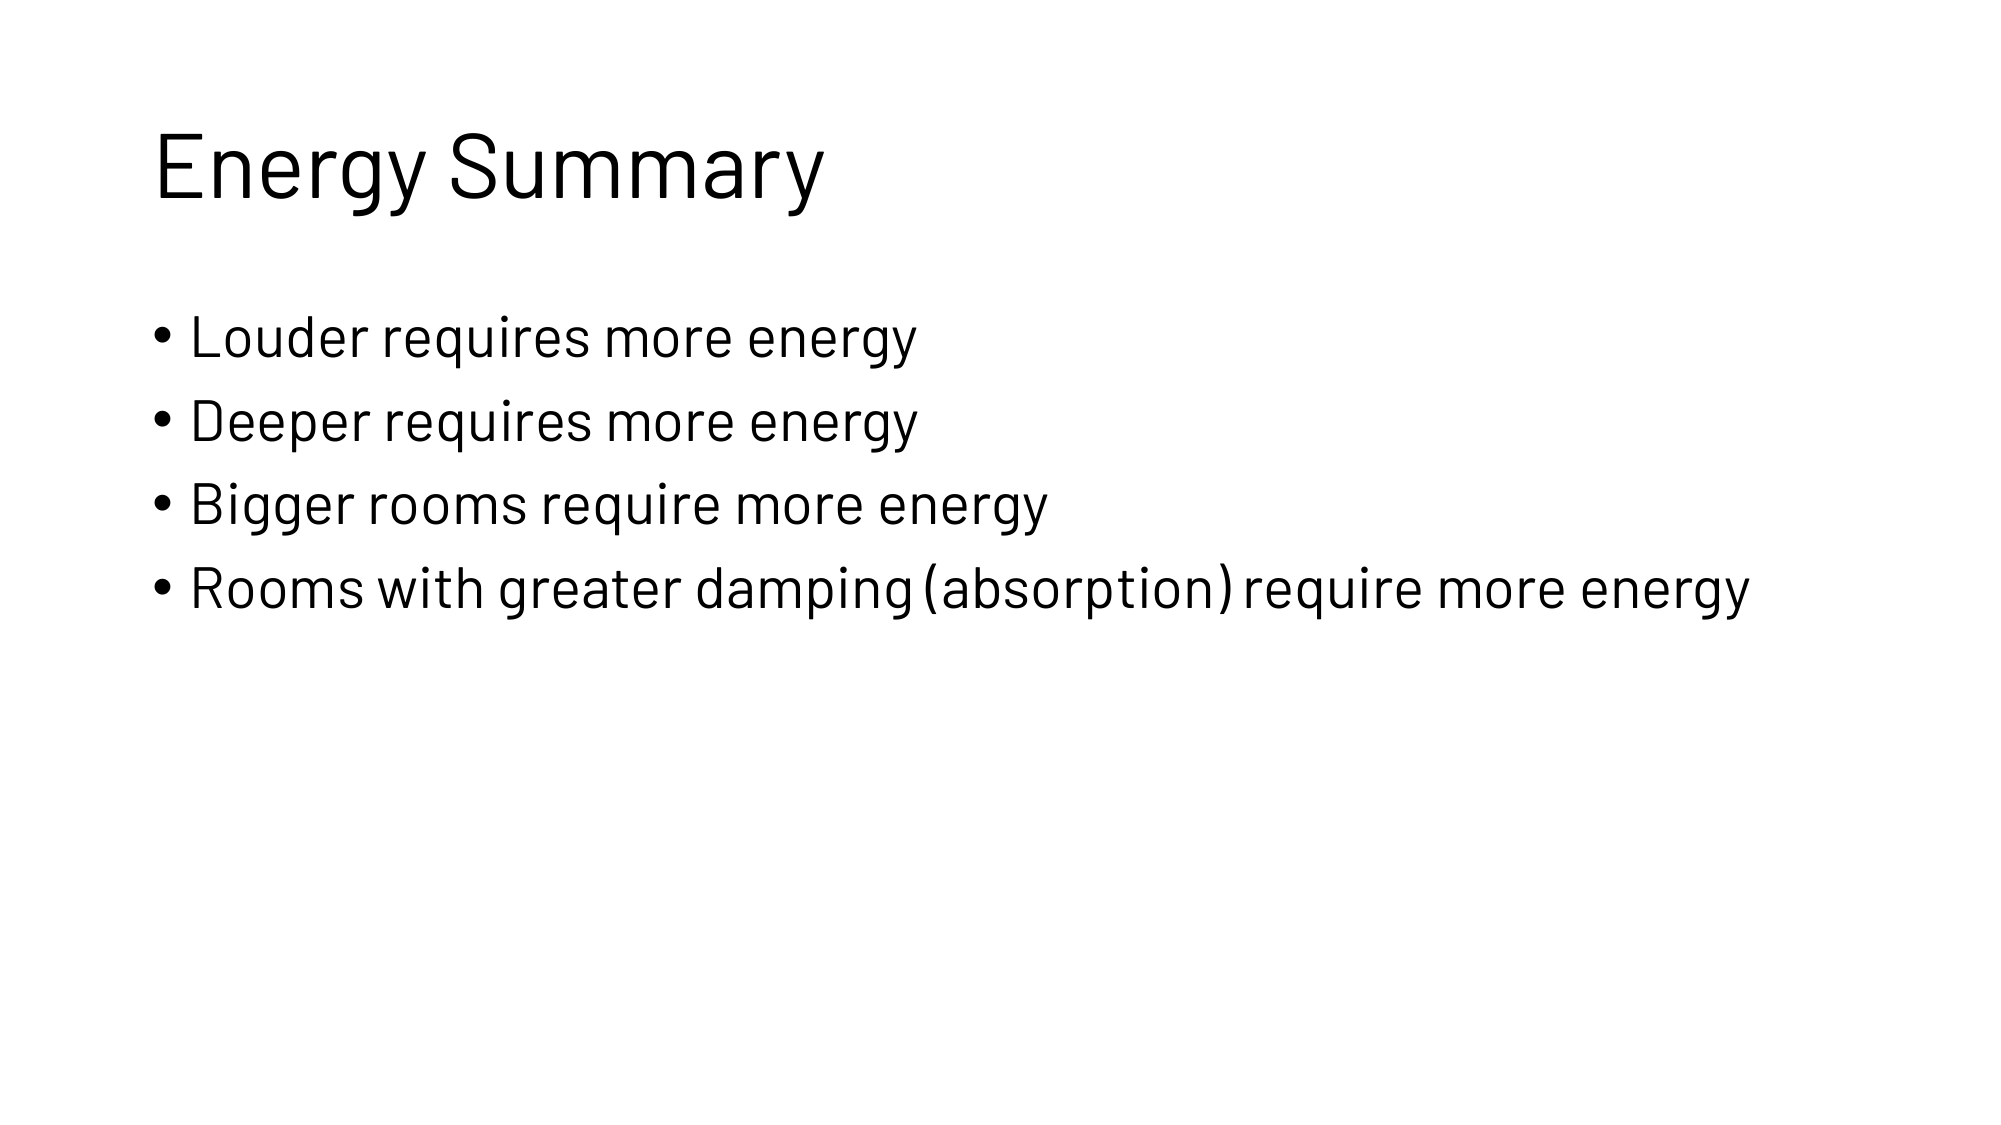

# Energy Summary
Louder requires more energy
Deeper requires more energy
Bigger rooms require more energy
Rooms with greater damping (absorption) require more energy